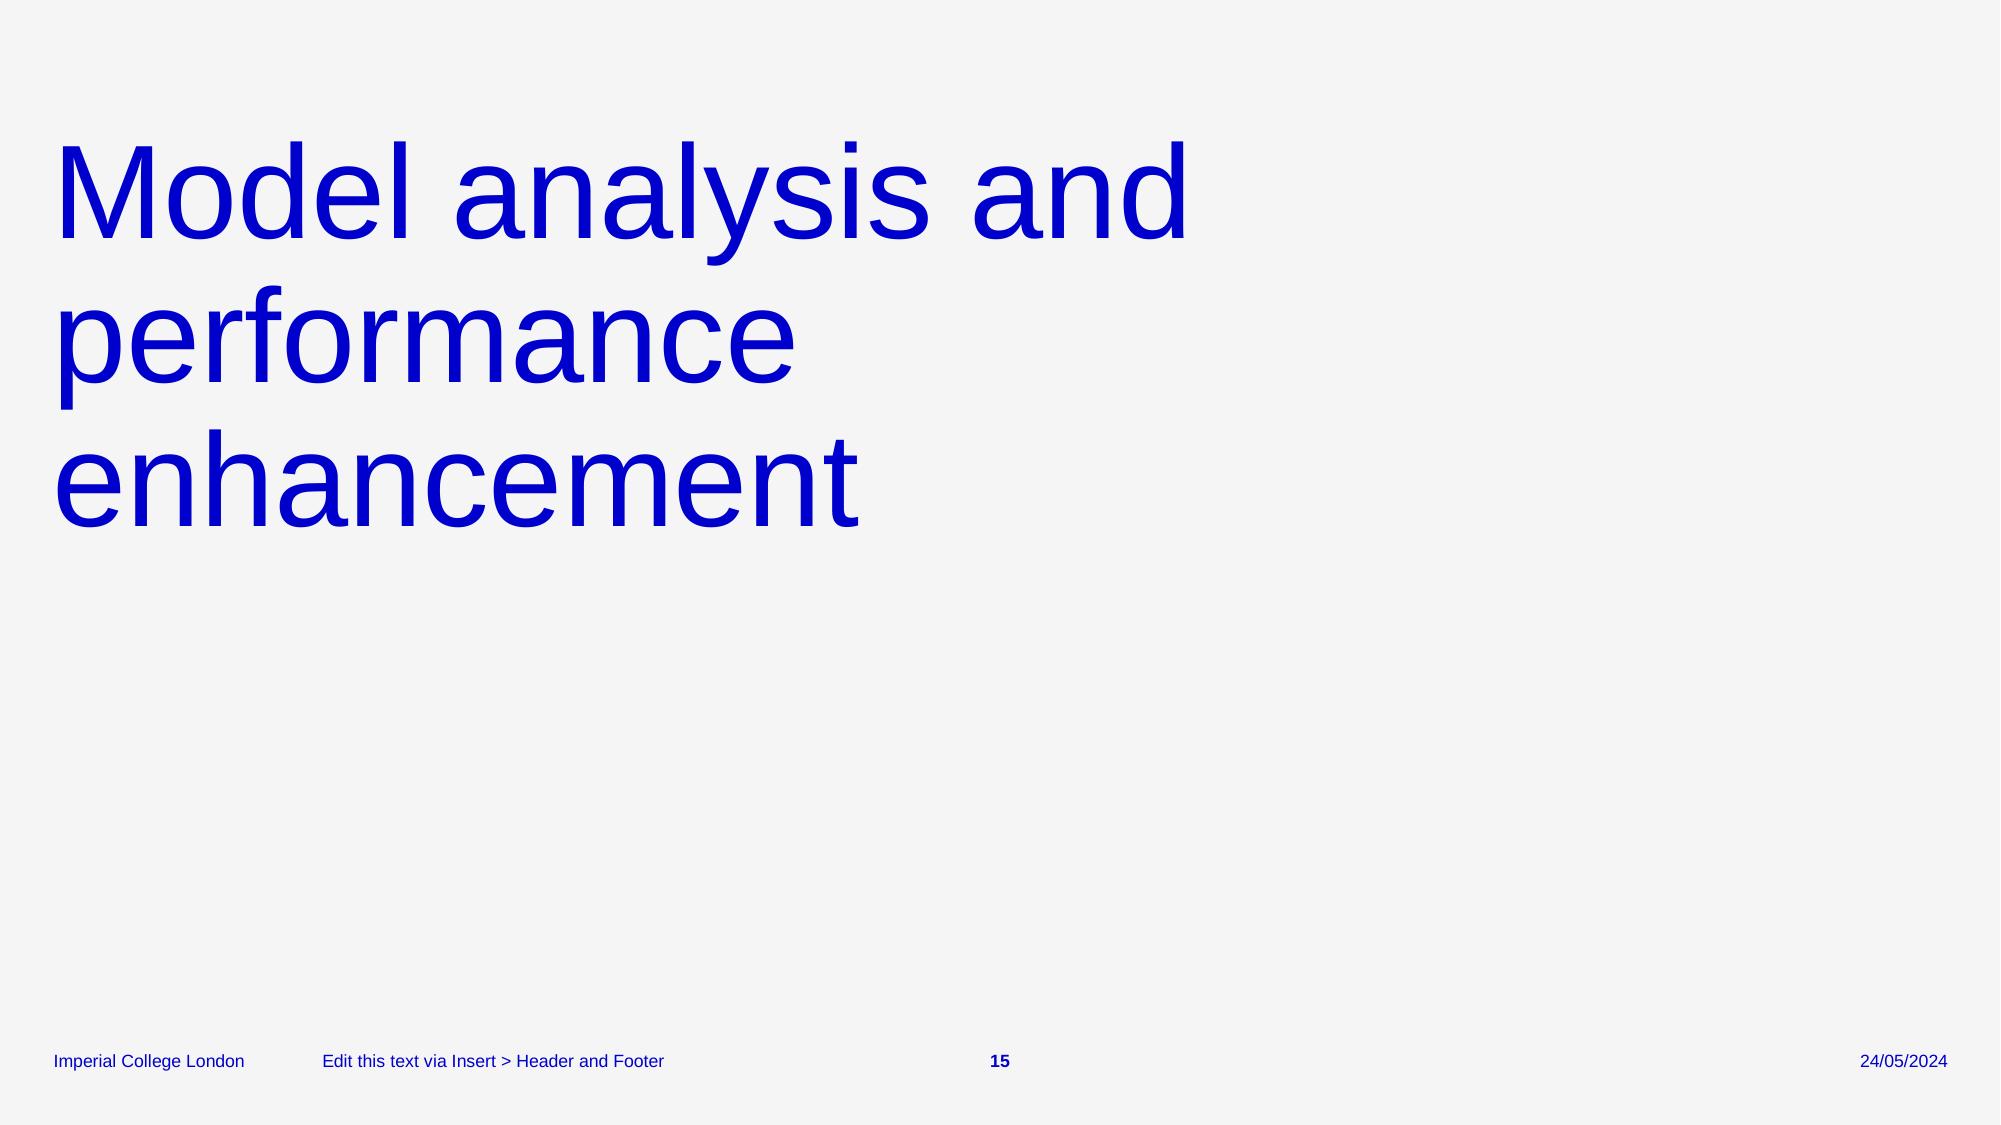

# Model analysis and performance enhancement

Edit this text via Insert > Header and Footer
15
24/05/2024